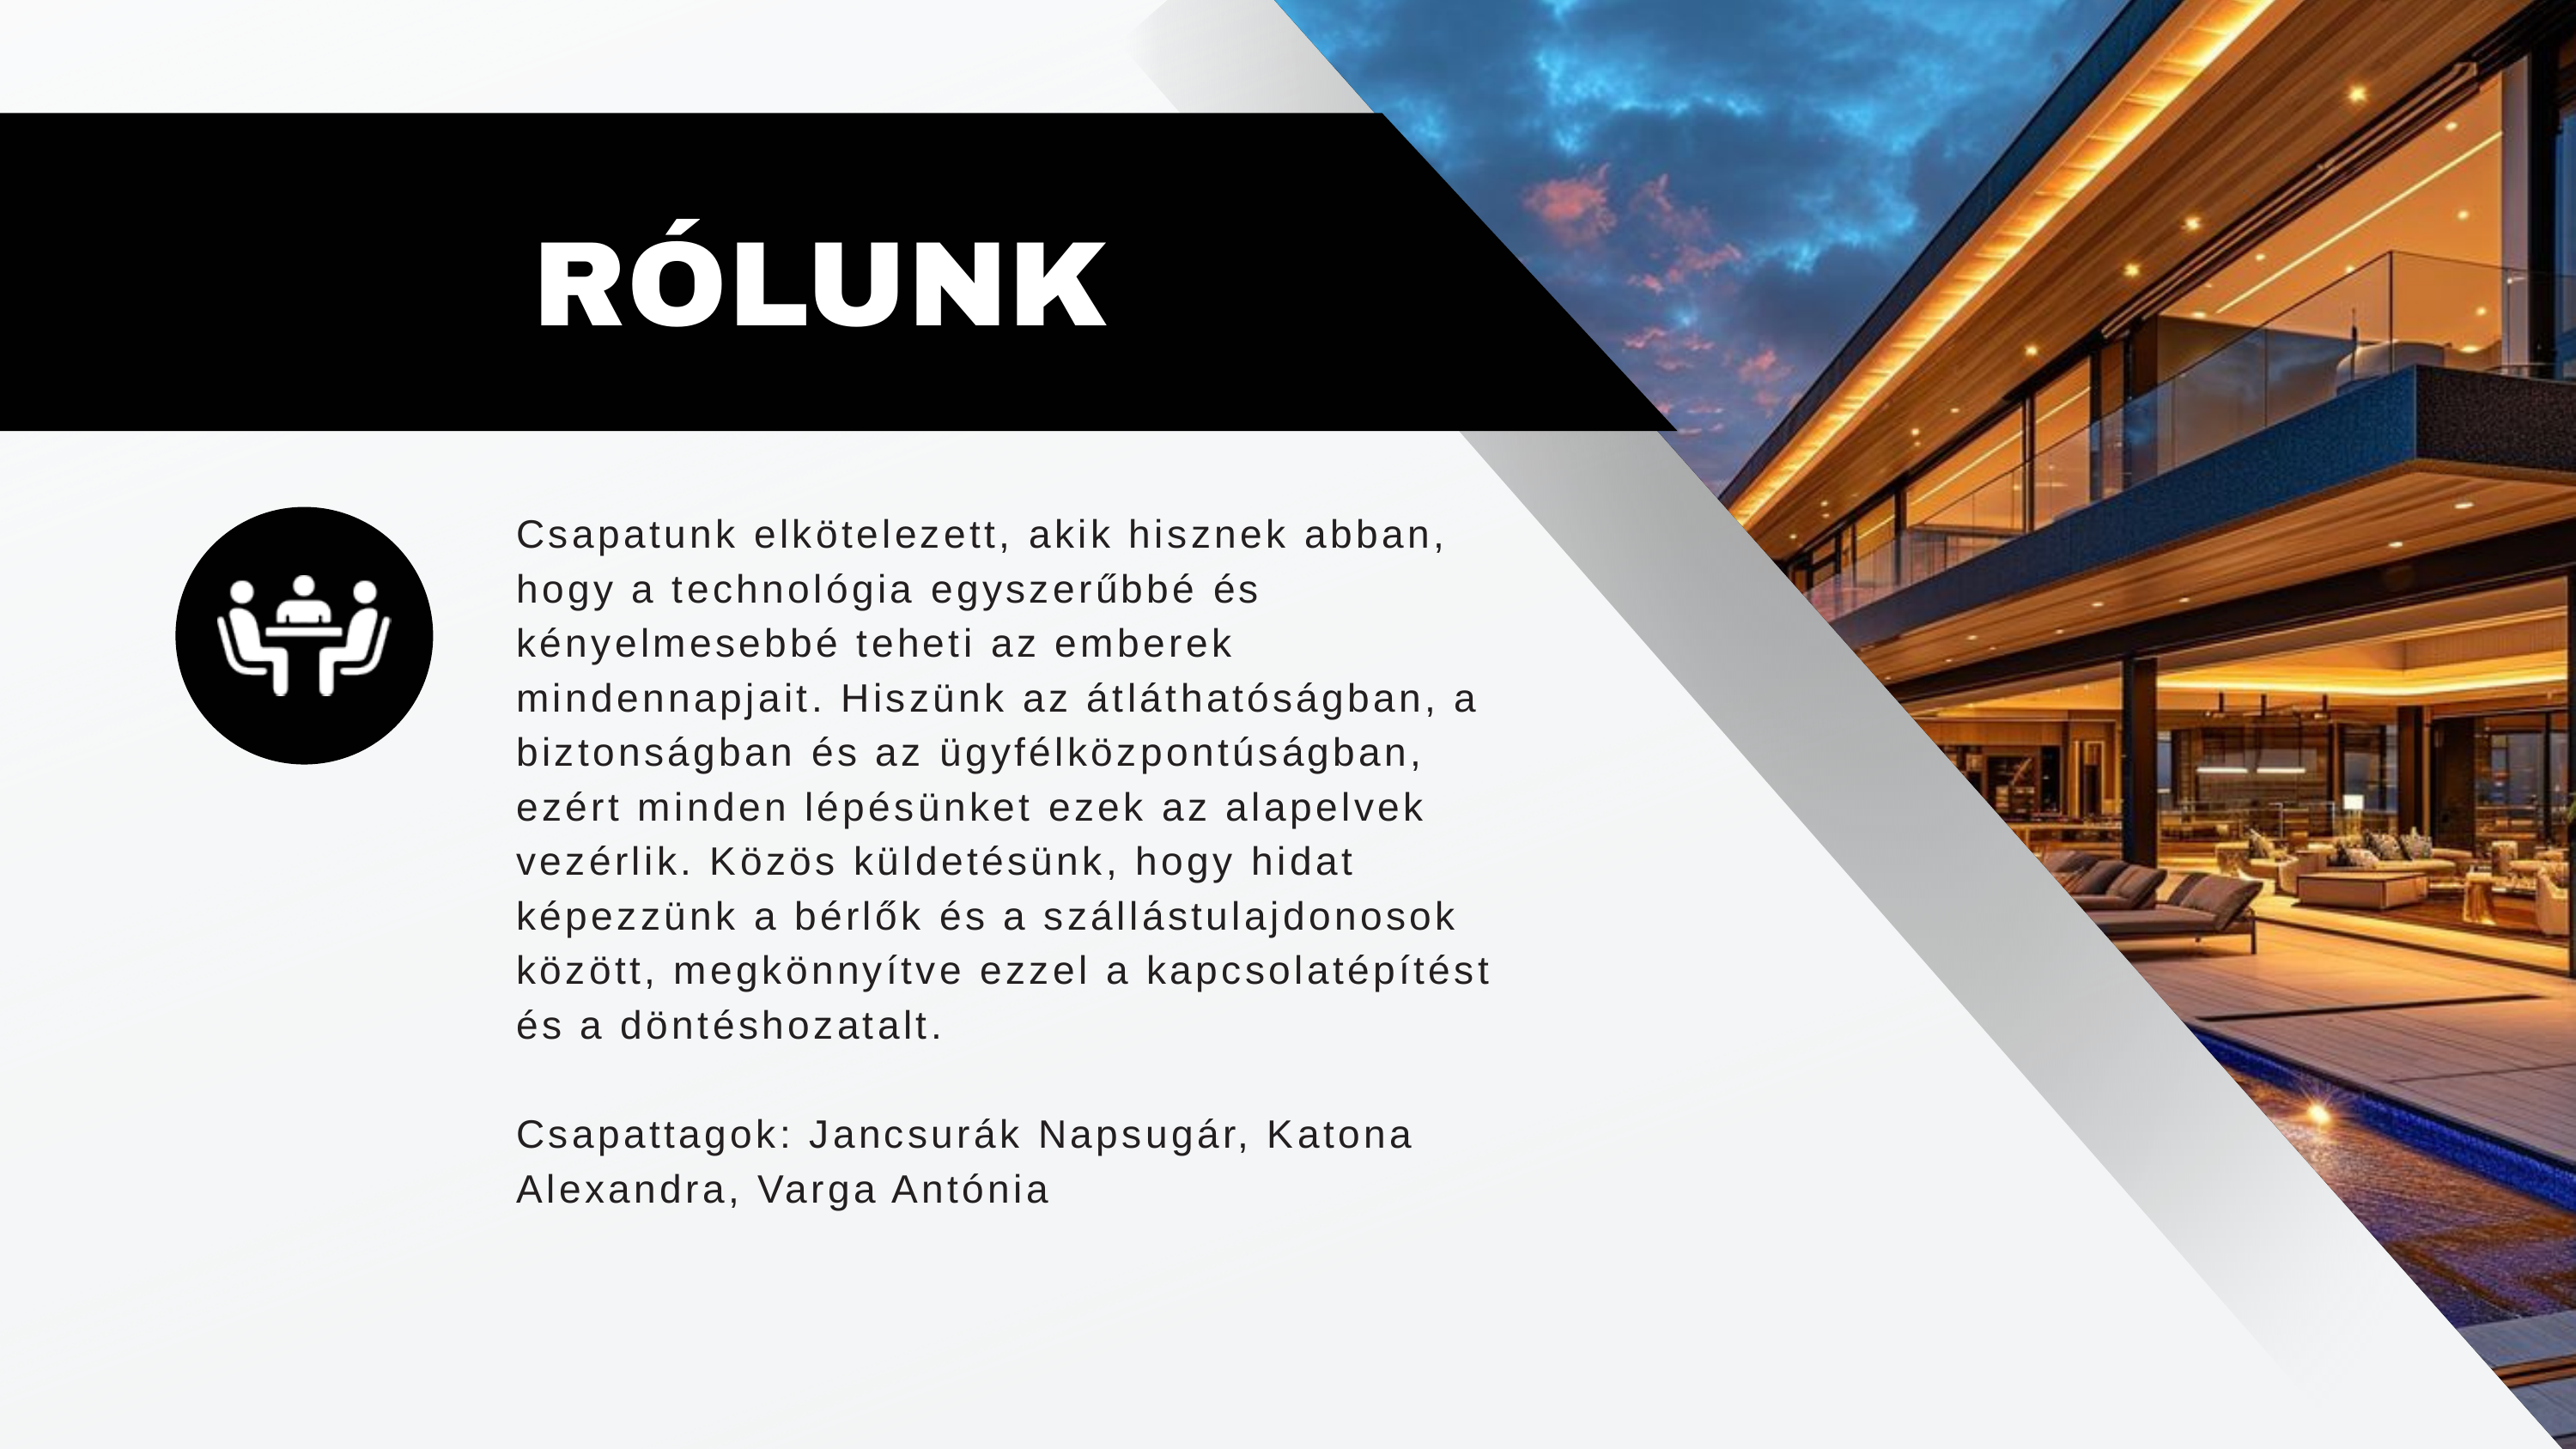

RÓLUNK
Csapatunk elkötelezett, akik hisznek abban, hogy a technológia egyszerűbbé és kényelmesebbé teheti az emberek mindennapjait. Hiszünk az átláthatóságban, a biztonságban és az ügyfélközpontúságban, ezért minden lépésünket ezek az alapelvek vezérlik. Közös küldetésünk, hogy hidat képezzünk a bérlők és a szállástulajdonosok között, megkönnyítve ezzel a kapcsolatépítést és a döntéshozatalt.

Csapattagok: Jancsurák Napsugár, Katona Alexandra, Varga Antónia